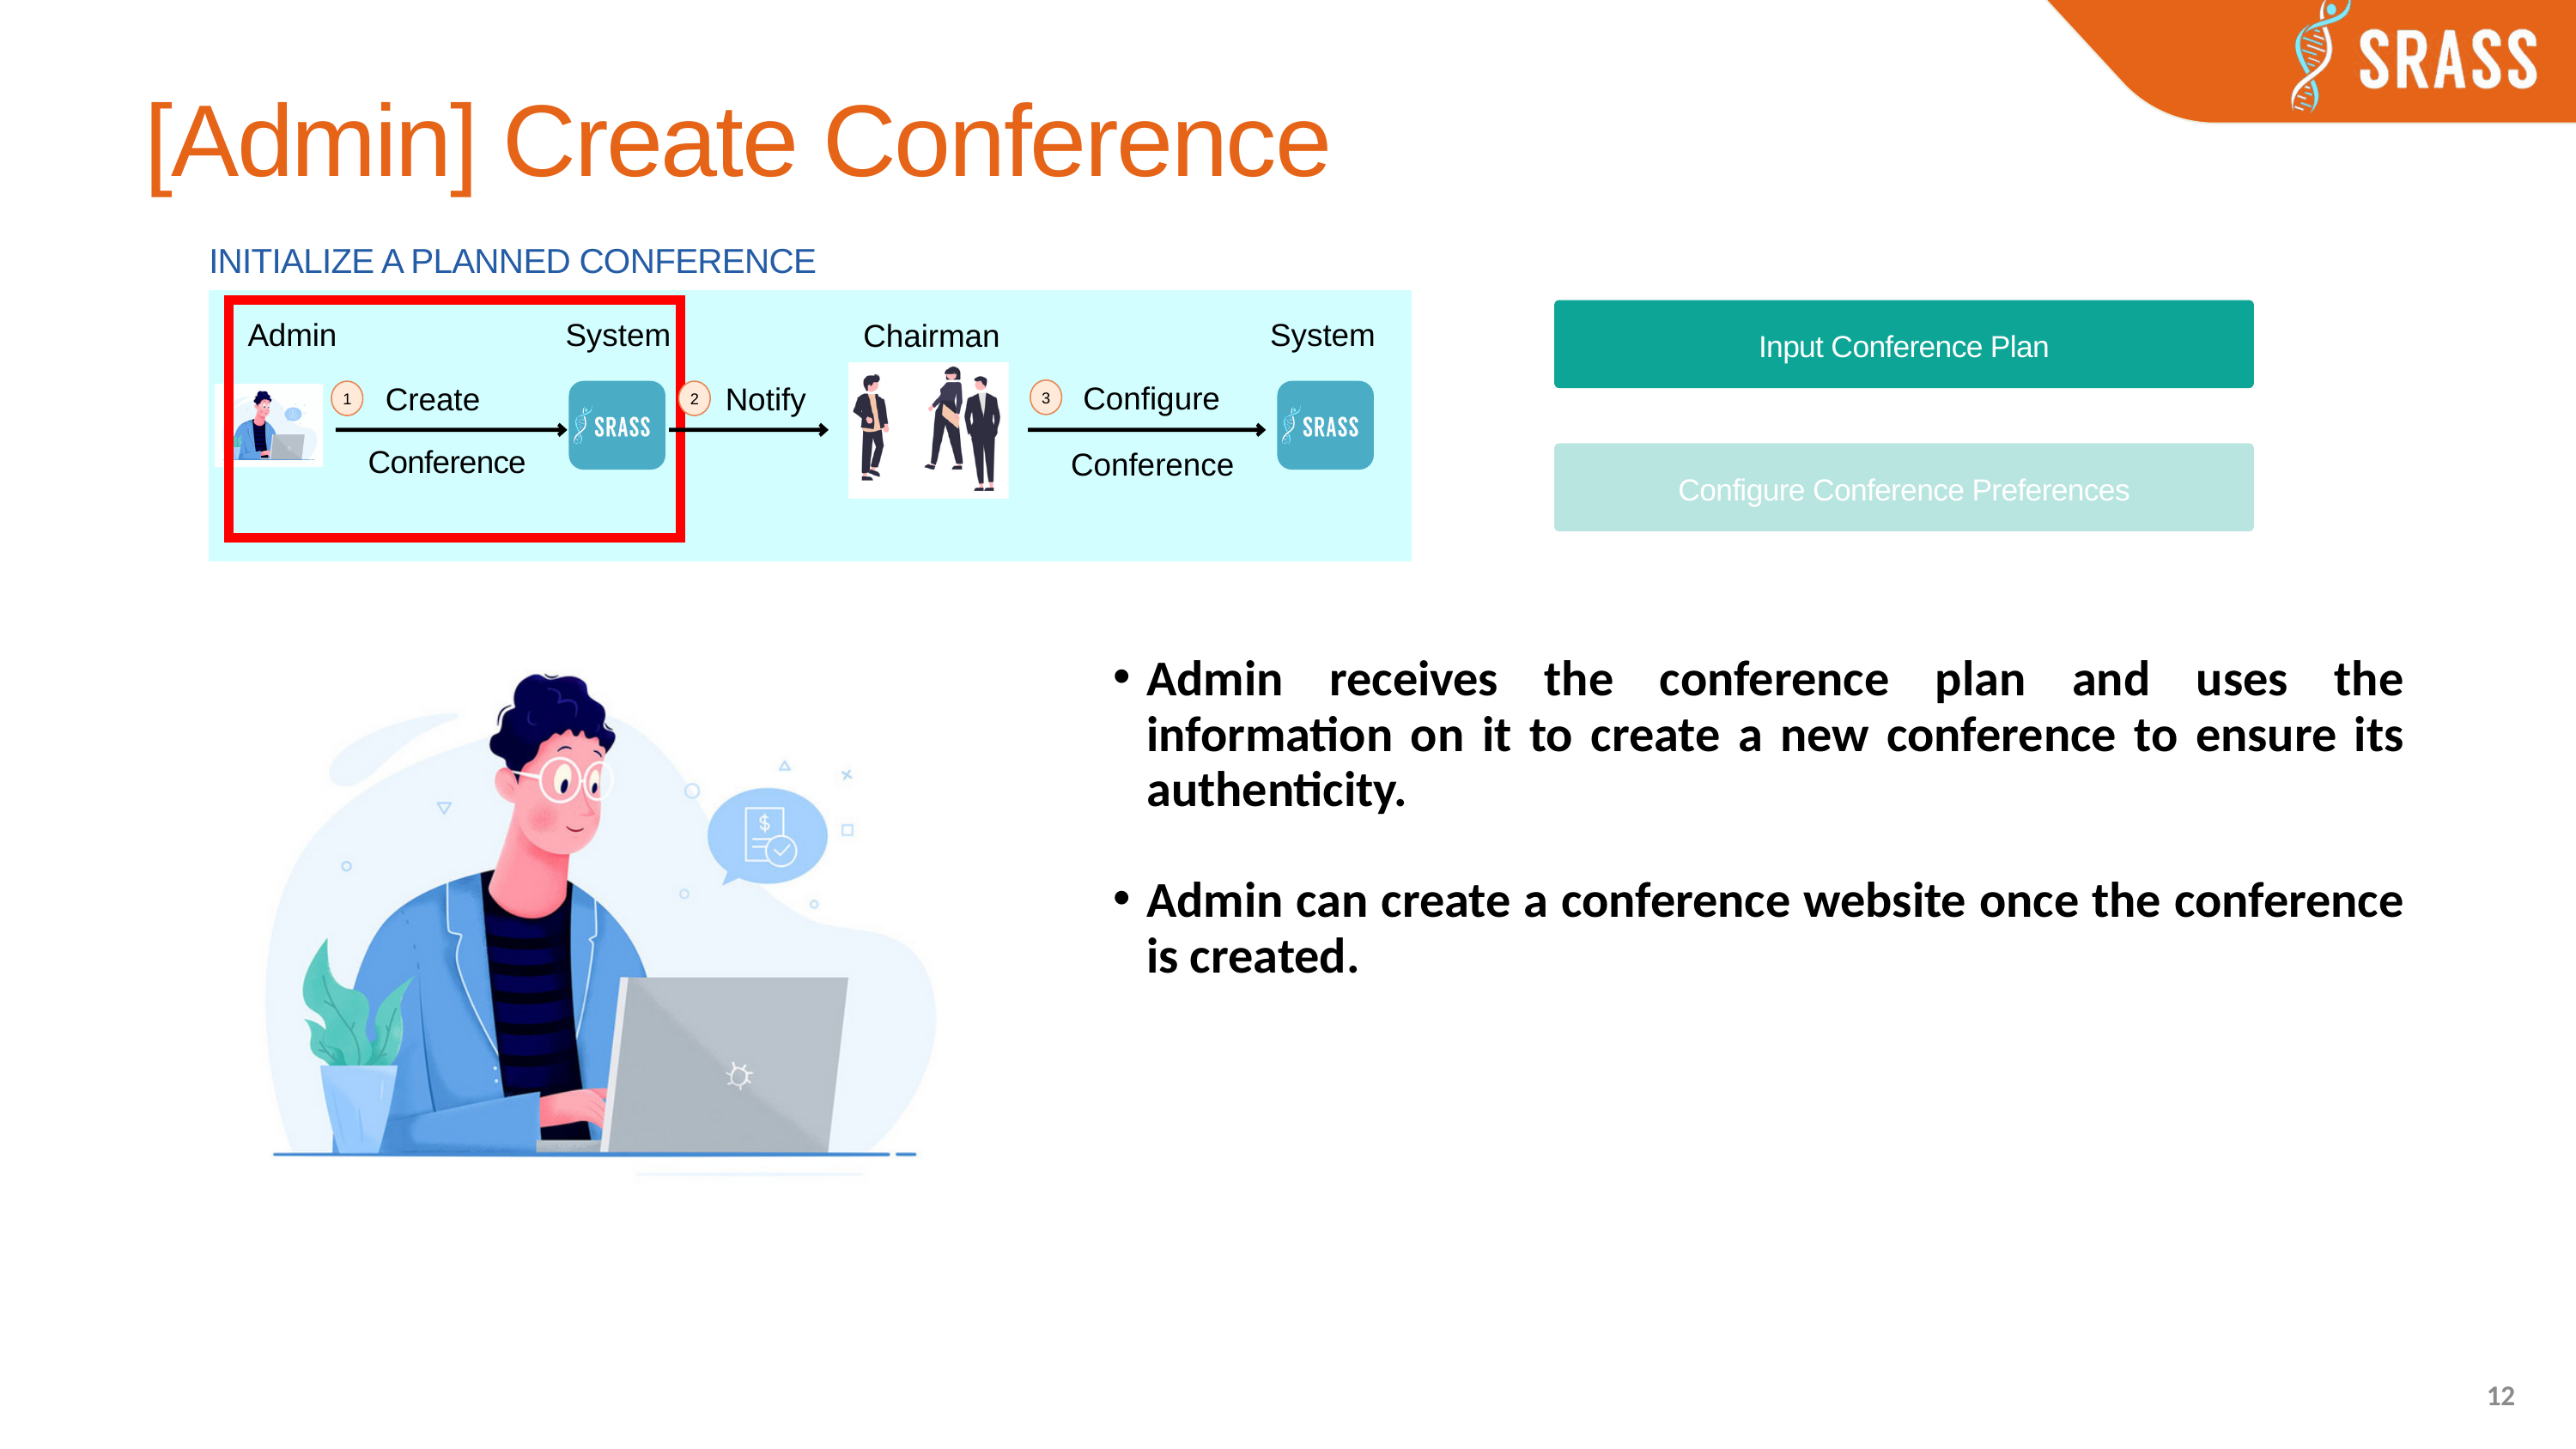

[Admin] Create Conference
INITIALIZE A PLANNED CONFERENCE

Input Conference Plan
Admin
System
System
Chairman

Configure
Create
Notify

3

1

2

Conference
Conference

Configure Conference Preferences

Admin receives the conference plan and uses the information on it to create a new conference to ensure its authenticity.

Admin can create a conference website once the conference is created.
12